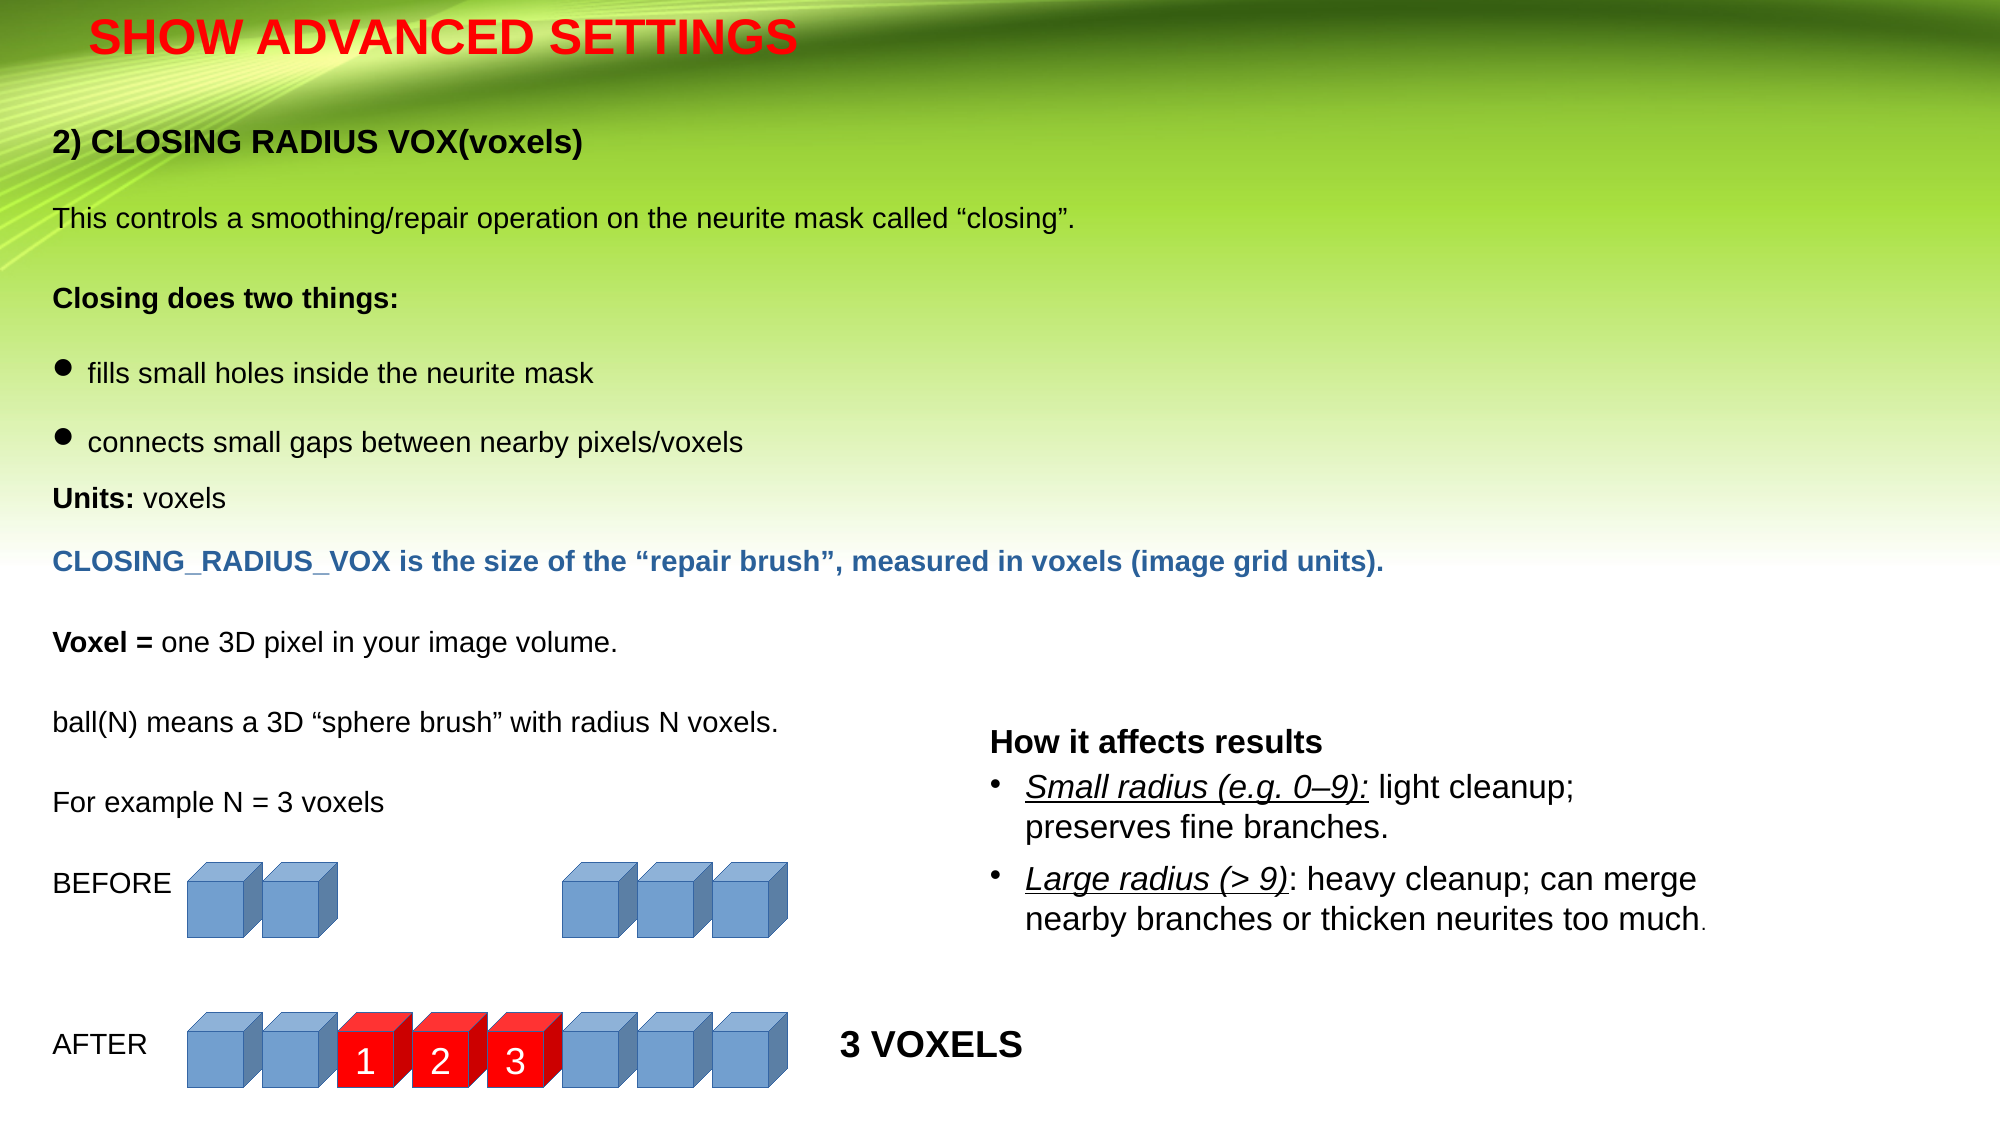

SHOW ADVANCED SETTINGS
2) CLOSING RADIUS VOX(voxels)
This controls a smoothing/repair operation on the neurite mask called “closing”.
Closing does two things:
fills small holes inside the neurite mask
connects small gaps between nearby pixels/voxels
Units: voxels
CLOSING_RADIUS_VOX is the size of the “repair brush”, measured in voxels (image grid units).
Voxel = one 3D pixel in your image volume.
ball(N) means a 3D “sphere brush” with radius N voxels.
For example N = 3 voxels
BEFORE

AFTER

How it affects results
Small radius (e.g. 0–9): light cleanup; preserves fine branches.
Large radius (> 9): heavy cleanup; can merge nearby branches or thicken neurites too much.

1
2
3

3 VOXELS